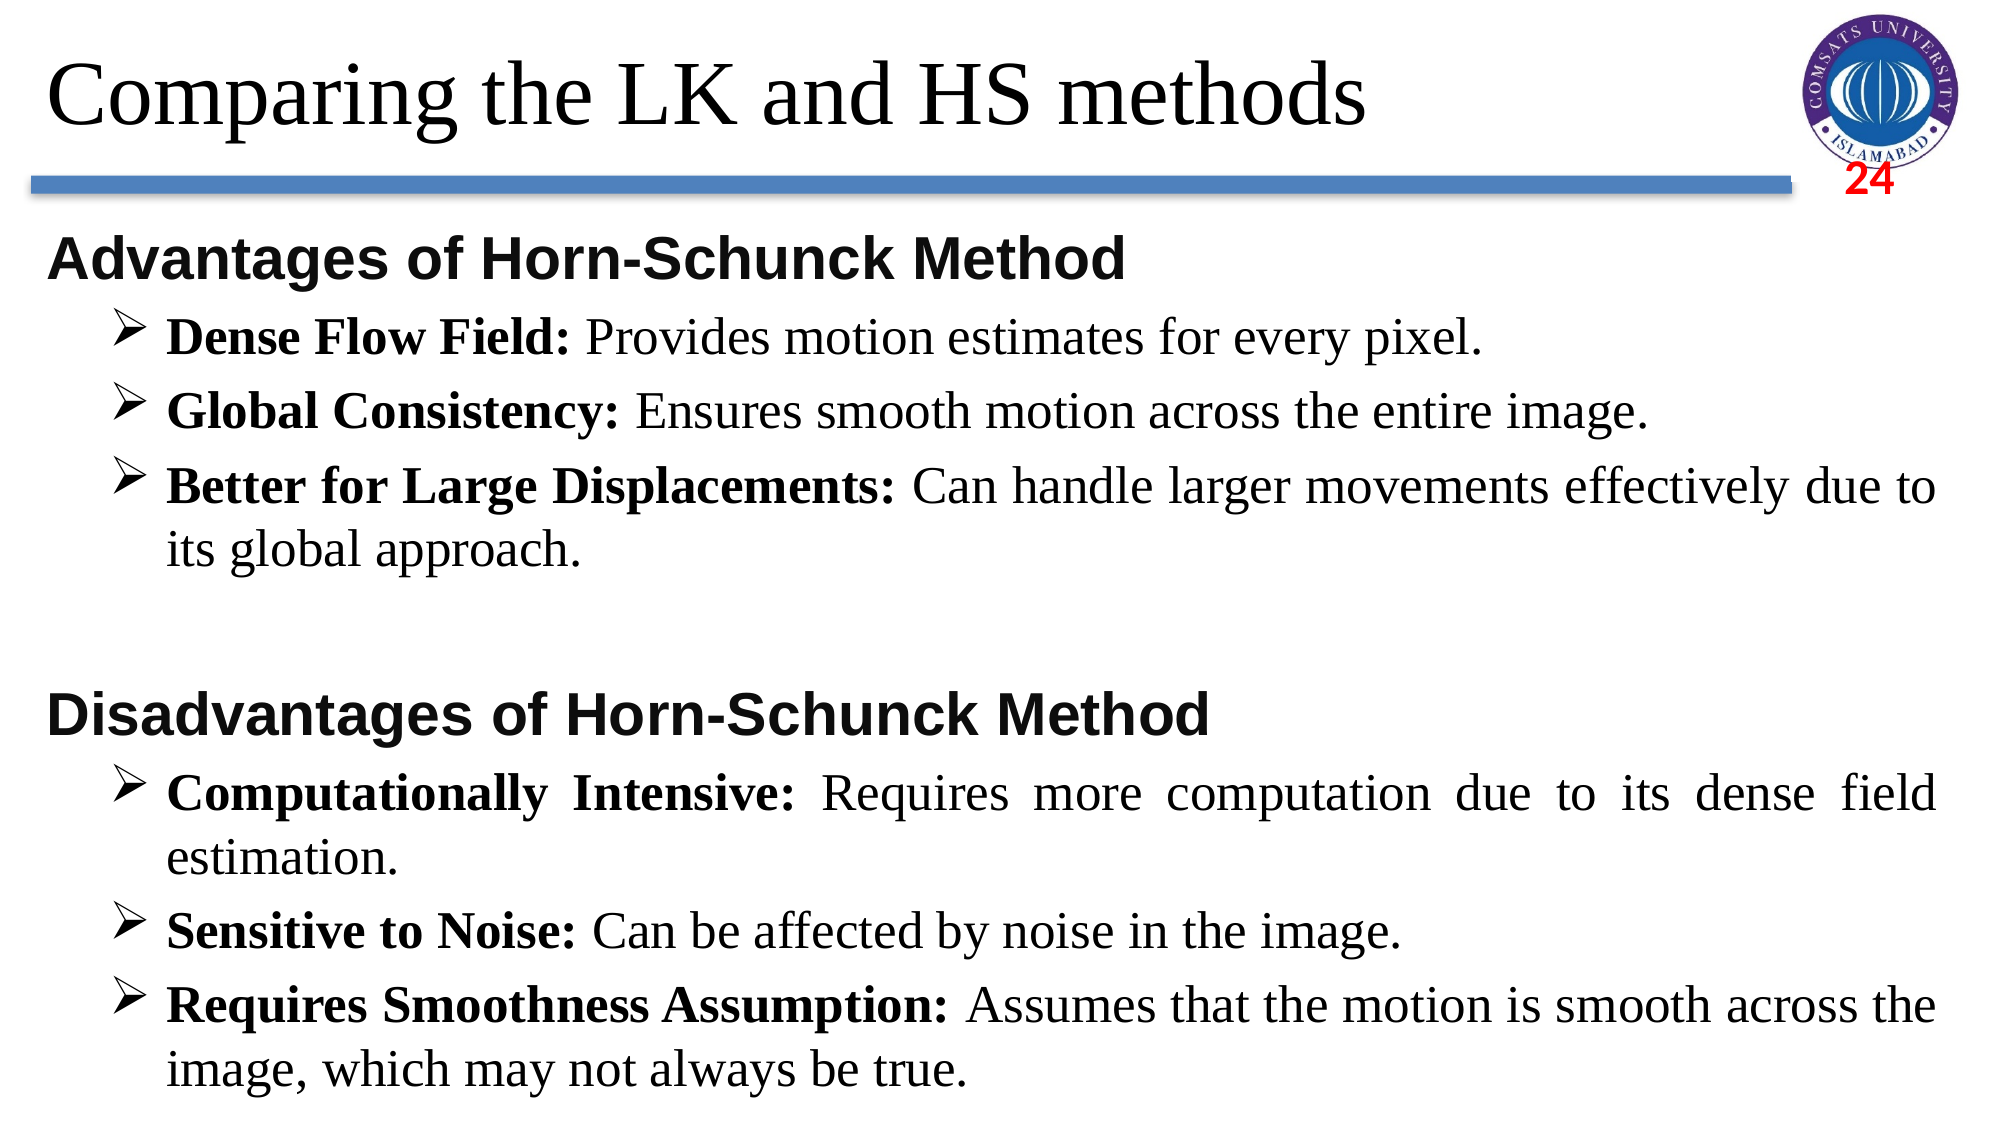

# Comparing the LK and HS methods
Advantages of Horn-Schunck Method
Dense Flow Field: Provides motion estimates for every pixel.
Global Consistency: Ensures smooth motion across the entire image.
Better for Large Displacements: Can handle larger movements effectively due to its global approach.

Disadvantages of Horn-Schunck Method
Computationally Intensive: Requires more computation due to its dense field estimation.
Sensitive to Noise: Can be affected by noise in the image.
Requires Smoothness Assumption: Assumes that the motion is smooth across the image, which may not always be true.